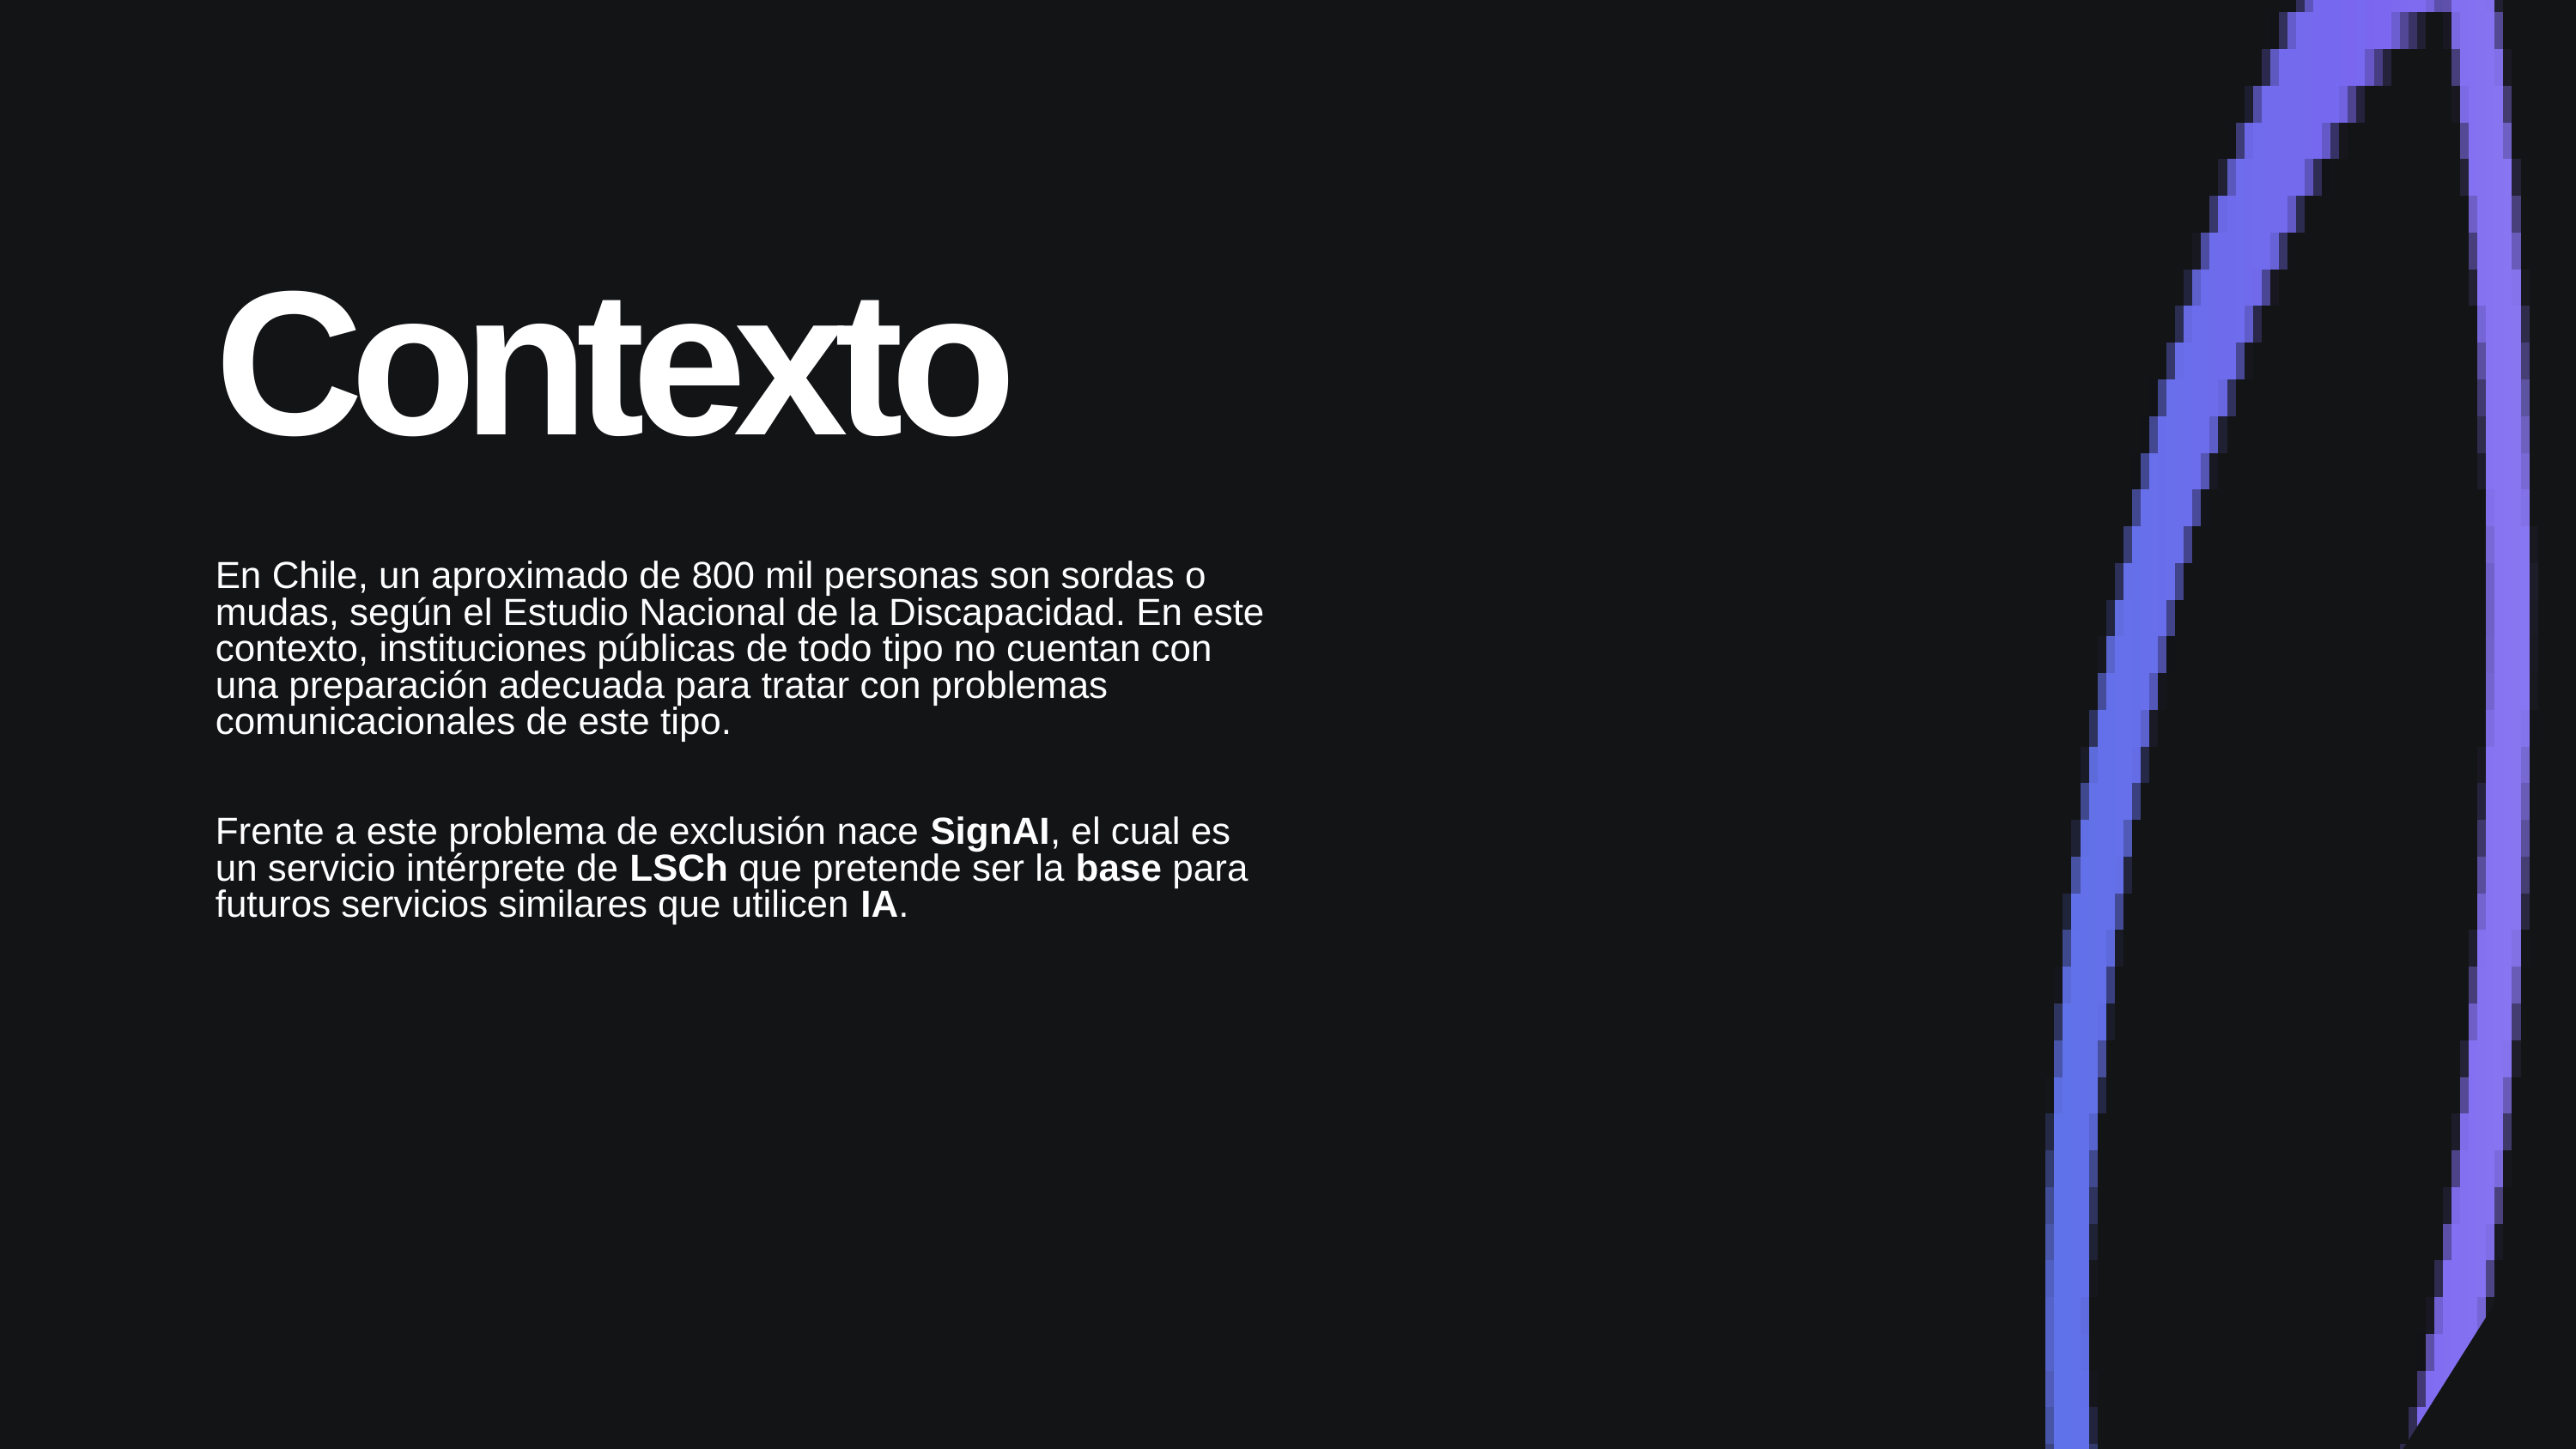

Contexto
En Chile, un aproximado de 800 mil personas son sordas o mudas, según el Estudio Nacional de la Discapacidad. En este contexto, instituciones públicas de todo tipo no cuentan con una preparación adecuada para tratar con problemas
comunicacionales de este tipo.

Frente a este problema de exclusión nace SignAI, el cual es un servicio intérprete de LSCh que pretende ser la base para futuros servicios similares que utilicen IA.